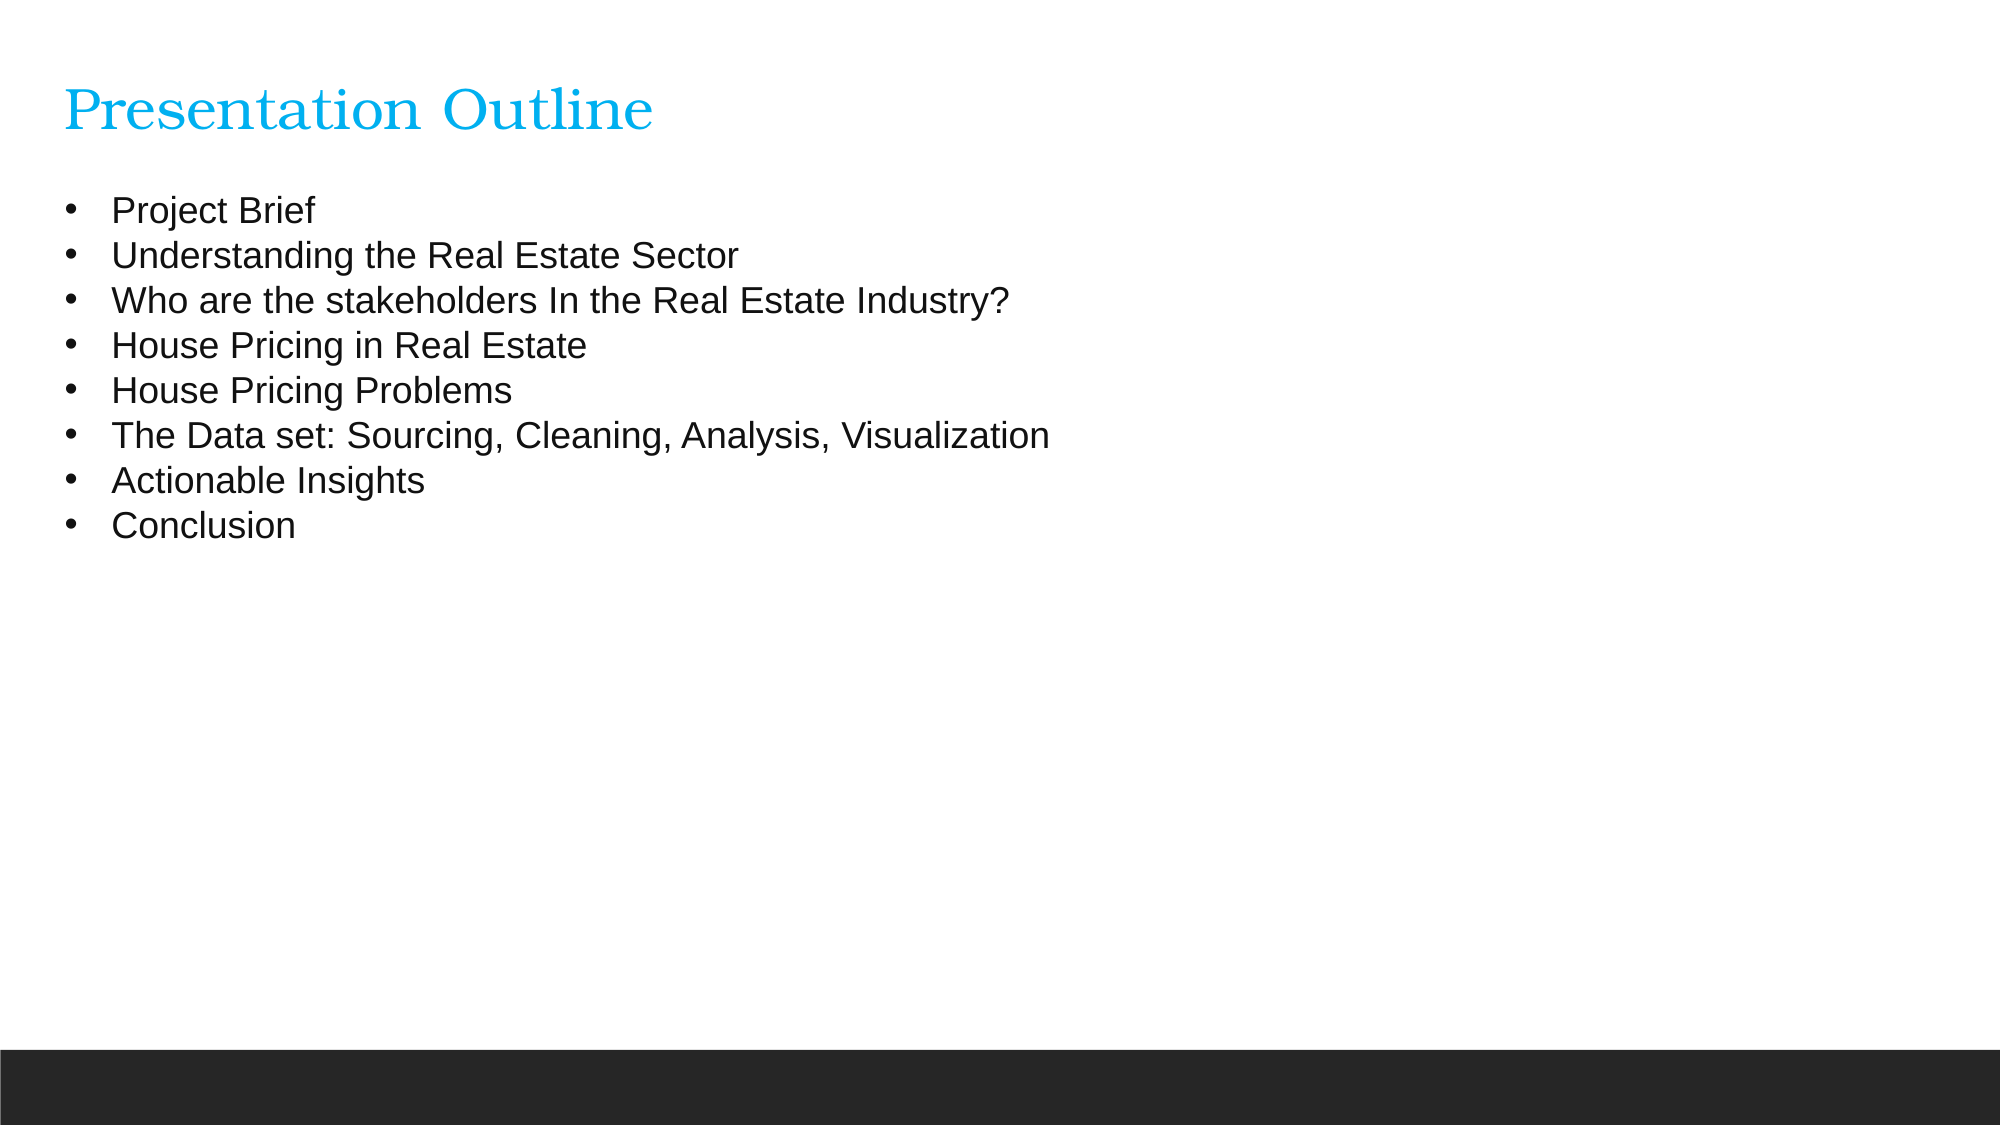

Presentation Outline

Project Brief
Understanding the Real Estate Sector
Who are the stakeholders In the Real Estate Industry?
House Pricing in Real Estate
House Pricing Problems
The Data set: Sourcing, Cleaning, Analysis, Visualization
Actionable Insights
Conclusion